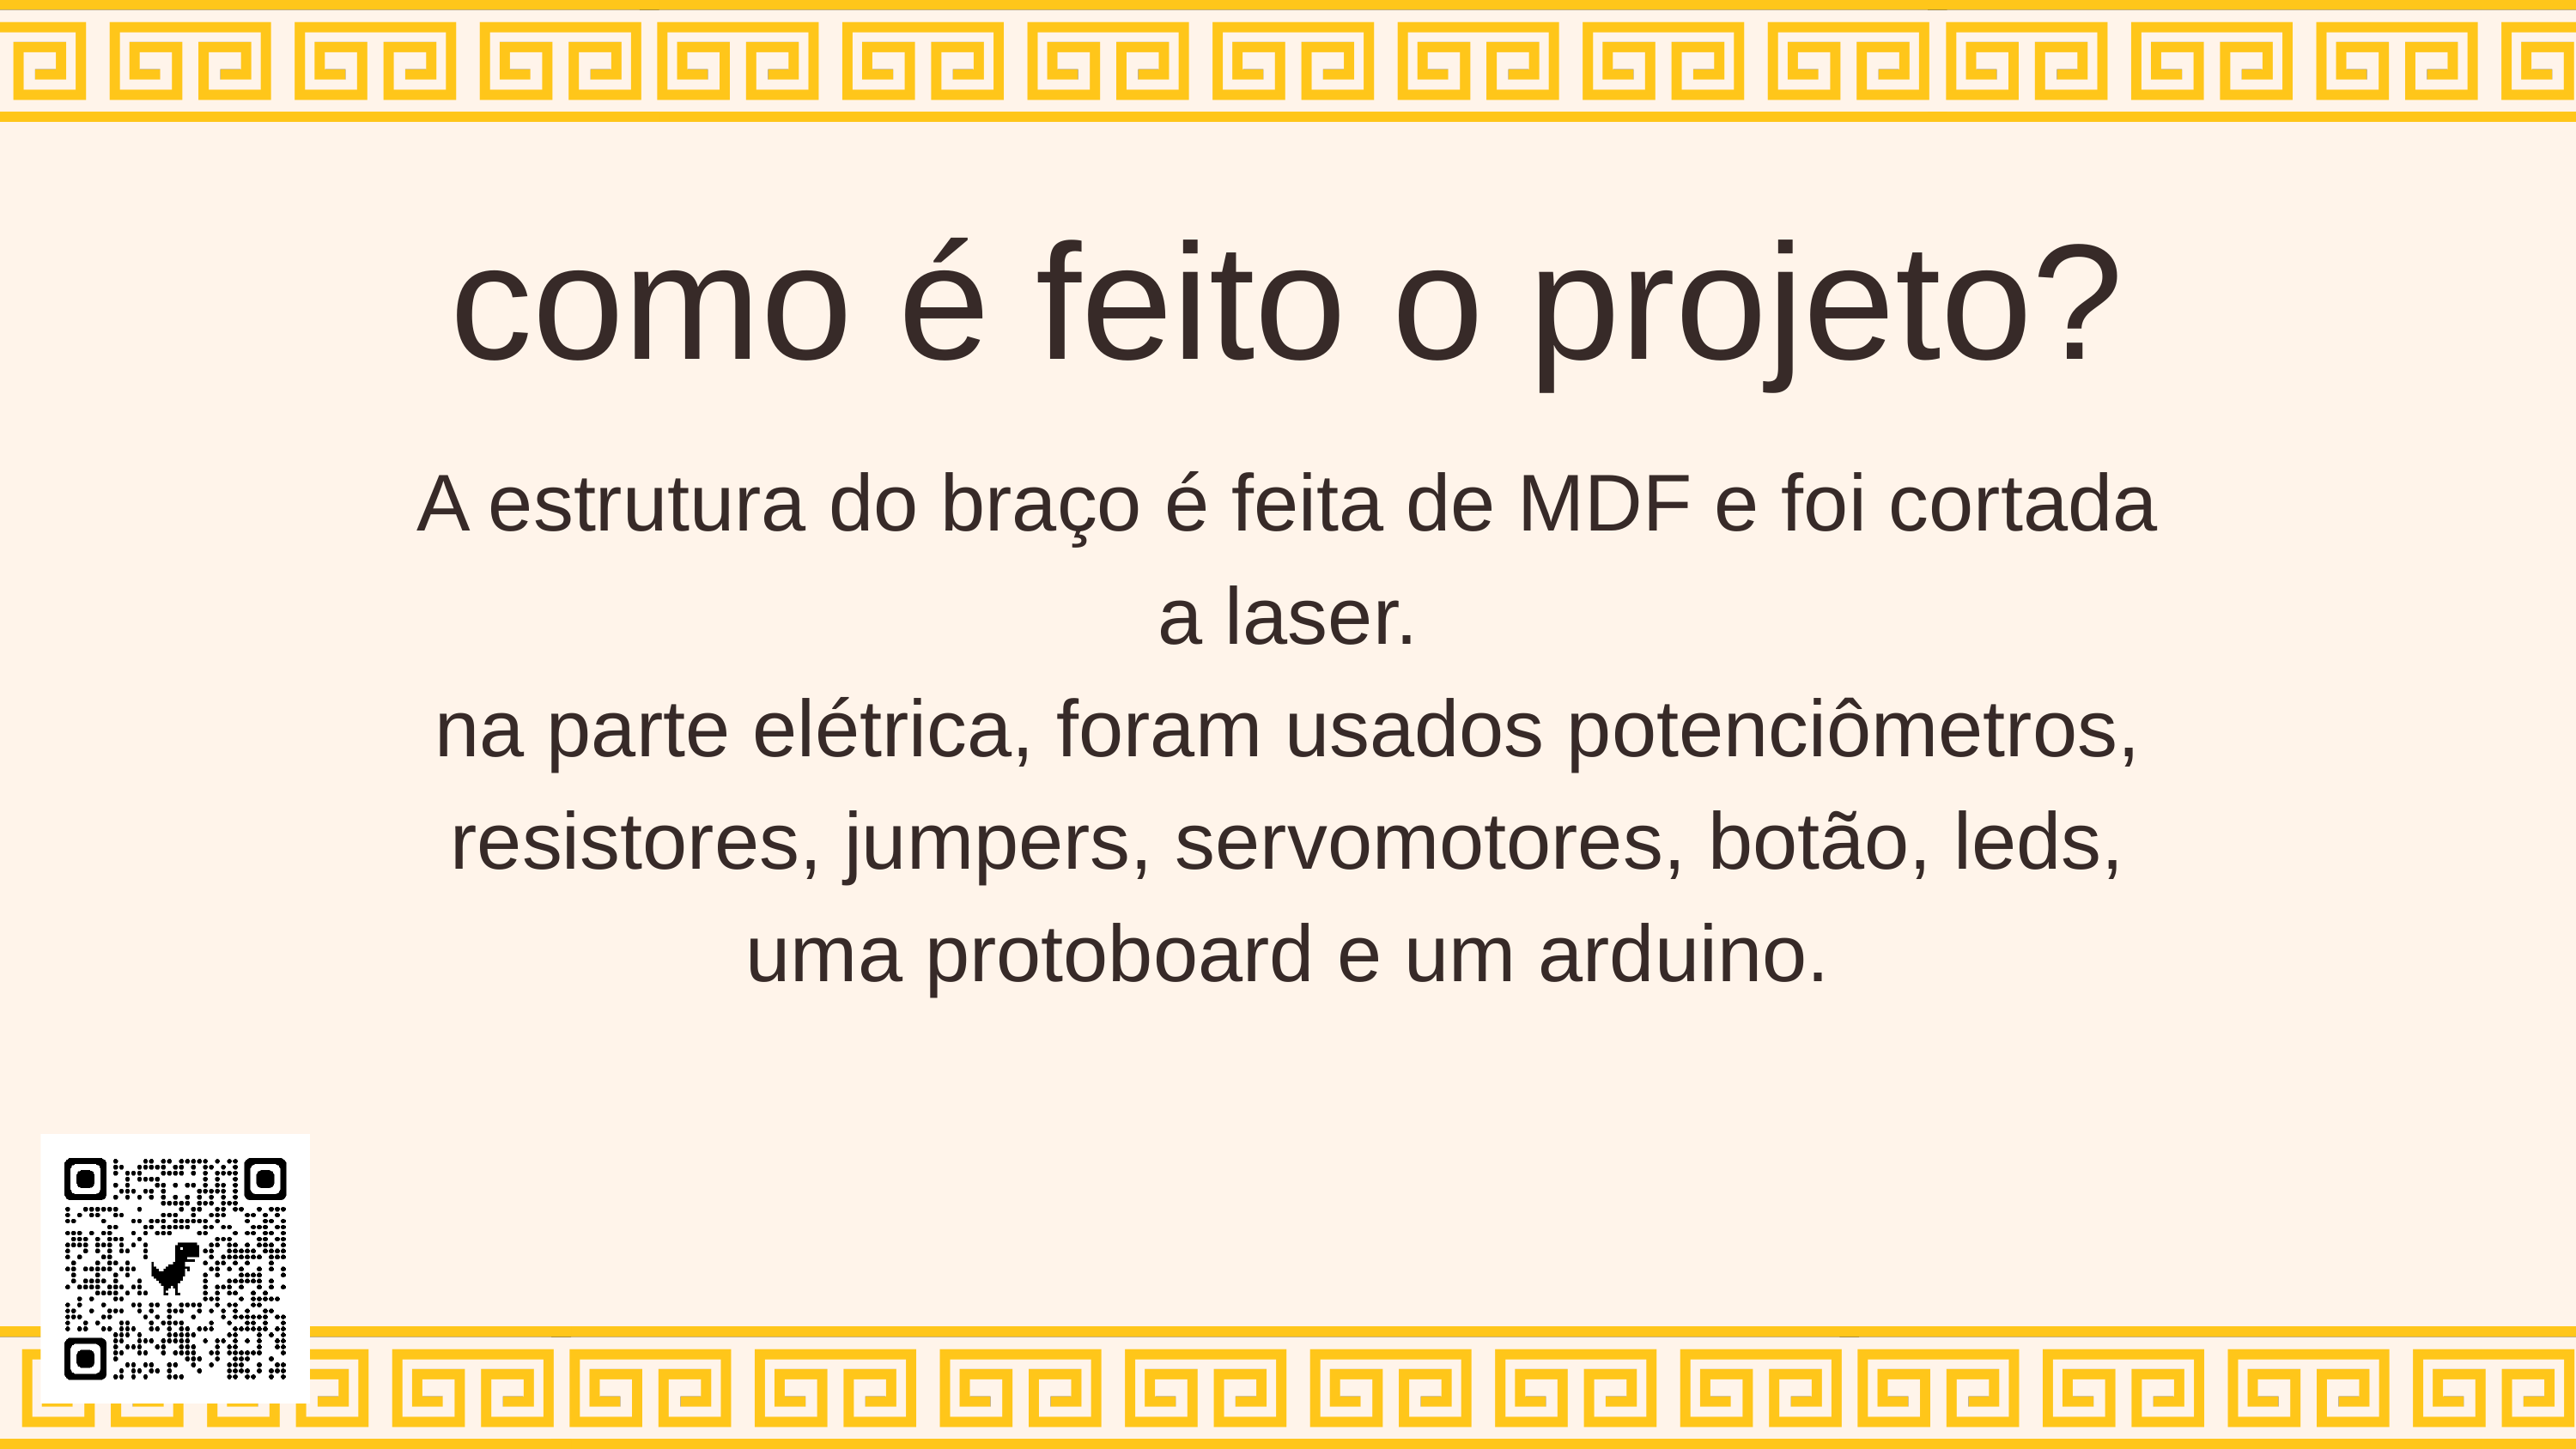

como é feito o projeto?
A estrutura do braço é feita de MDF e foi cortada a laser.
na parte elétrica, foram usados potenciômetros, resistores, jumpers, servomotores, botão, leds, uma protoboard e um arduino.